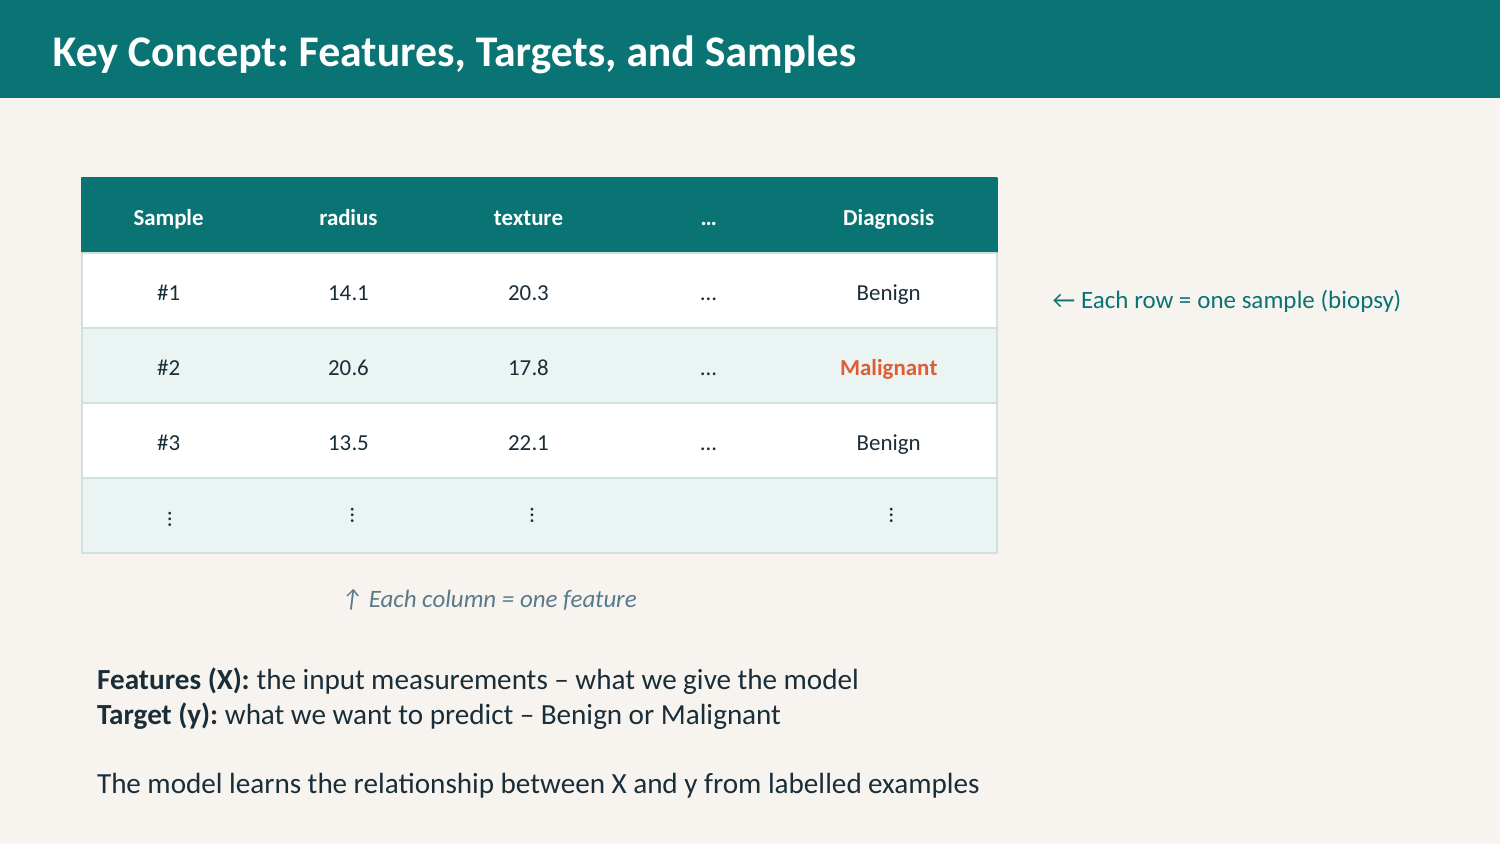

Key Concept: Features, Targets, and Samples

Sample
radius
texture
…
Diagnosis

#1
14.1
20.3
…
Benign
← Each row = one sample (biopsy)

#2
20.6
17.8
…
Malignant

#3
13.5
22.1
…
Benign

…
…
…
…
↑ Each column = one feature
Features (X): the input measurements – what we give the model
Target (y): what we want to predict – Benign or Malignant

The model learns the relationship between X and y from labelled examples